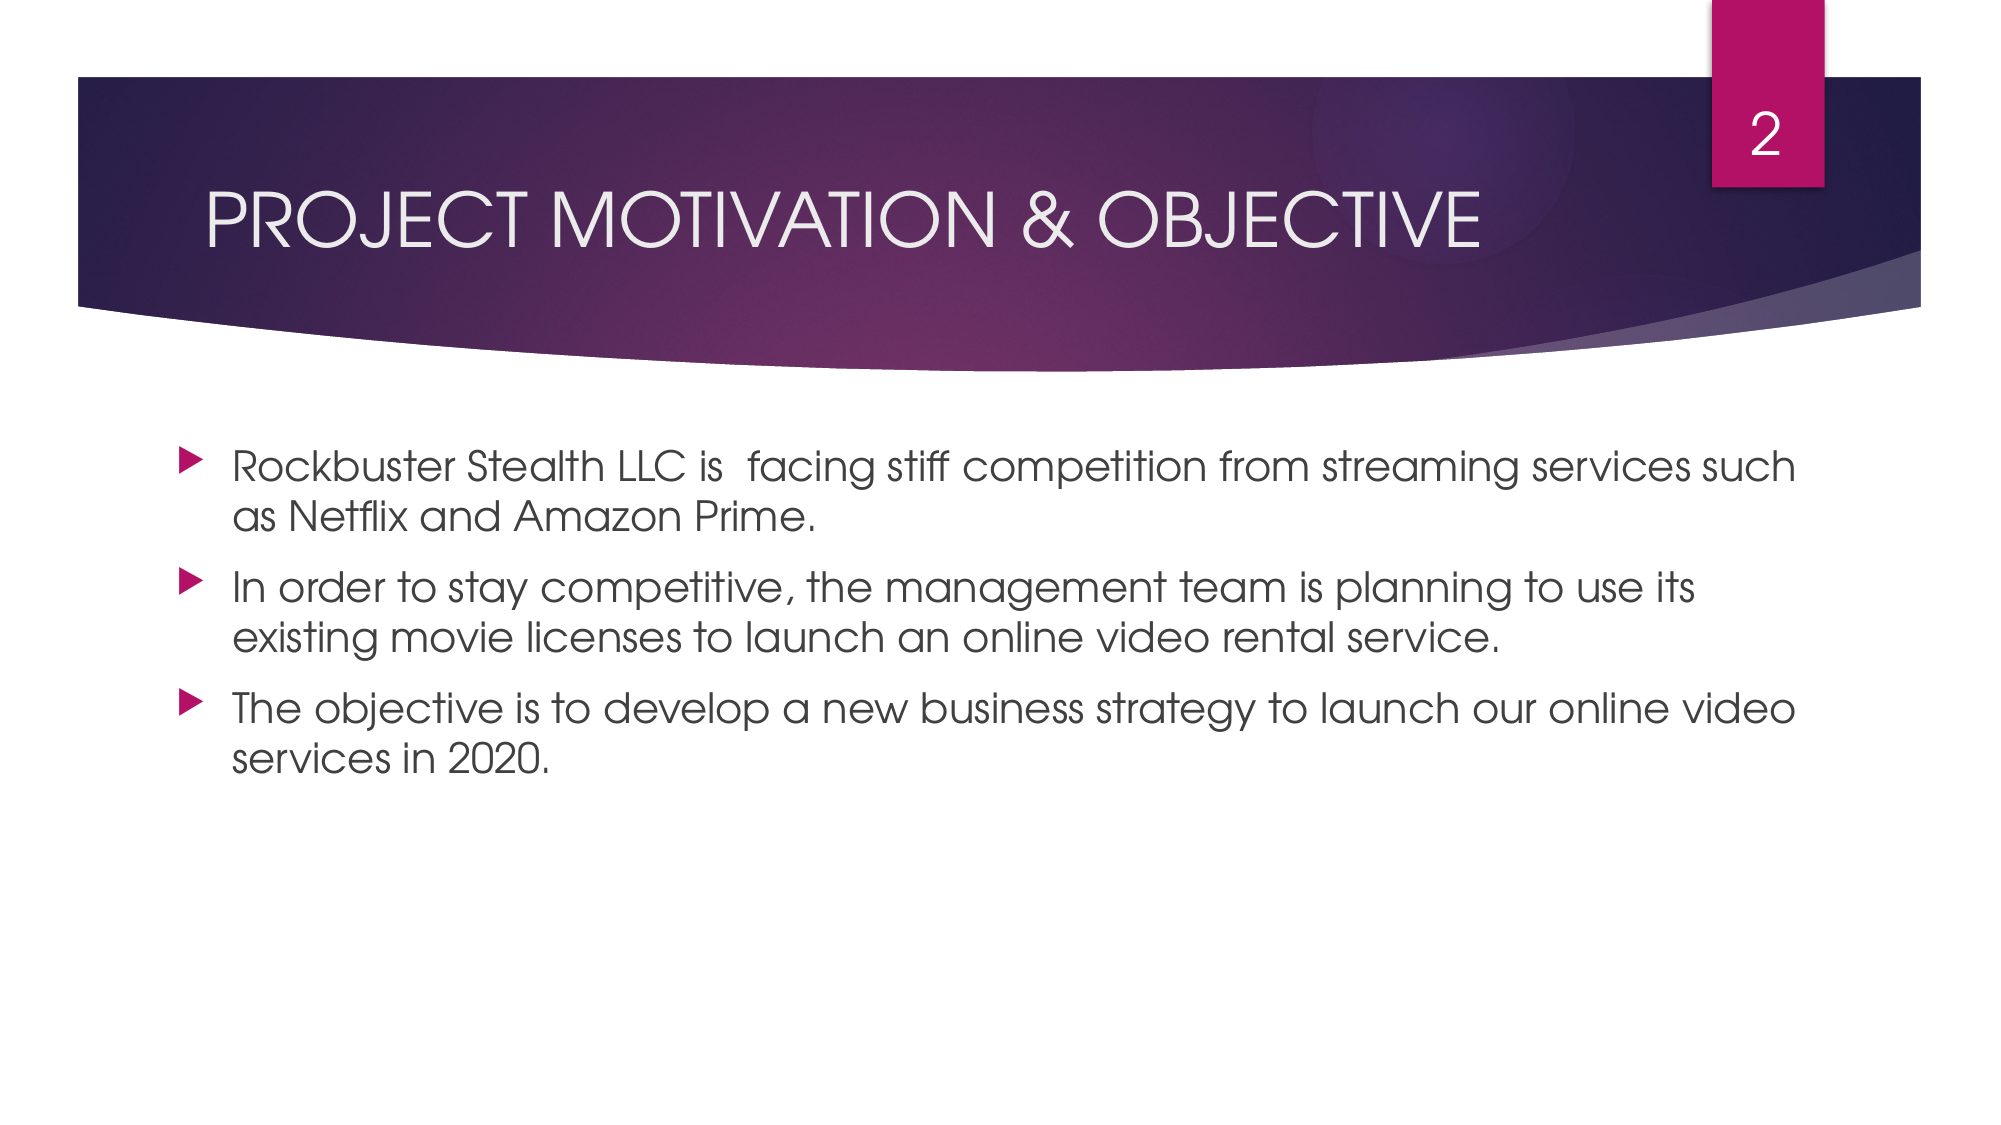

2
# PROJECT MOTIVATION & OBJECTIVE
Rockbuster Stealth LLC is  facing stiff competition from streaming services such as Netflix and Amazon Prime.
In order to stay competitive, the management team is planning to use its existing movie licenses to launch an online video rental service.
The objective is to develop a new business strategy to launch our online video services in 2020.